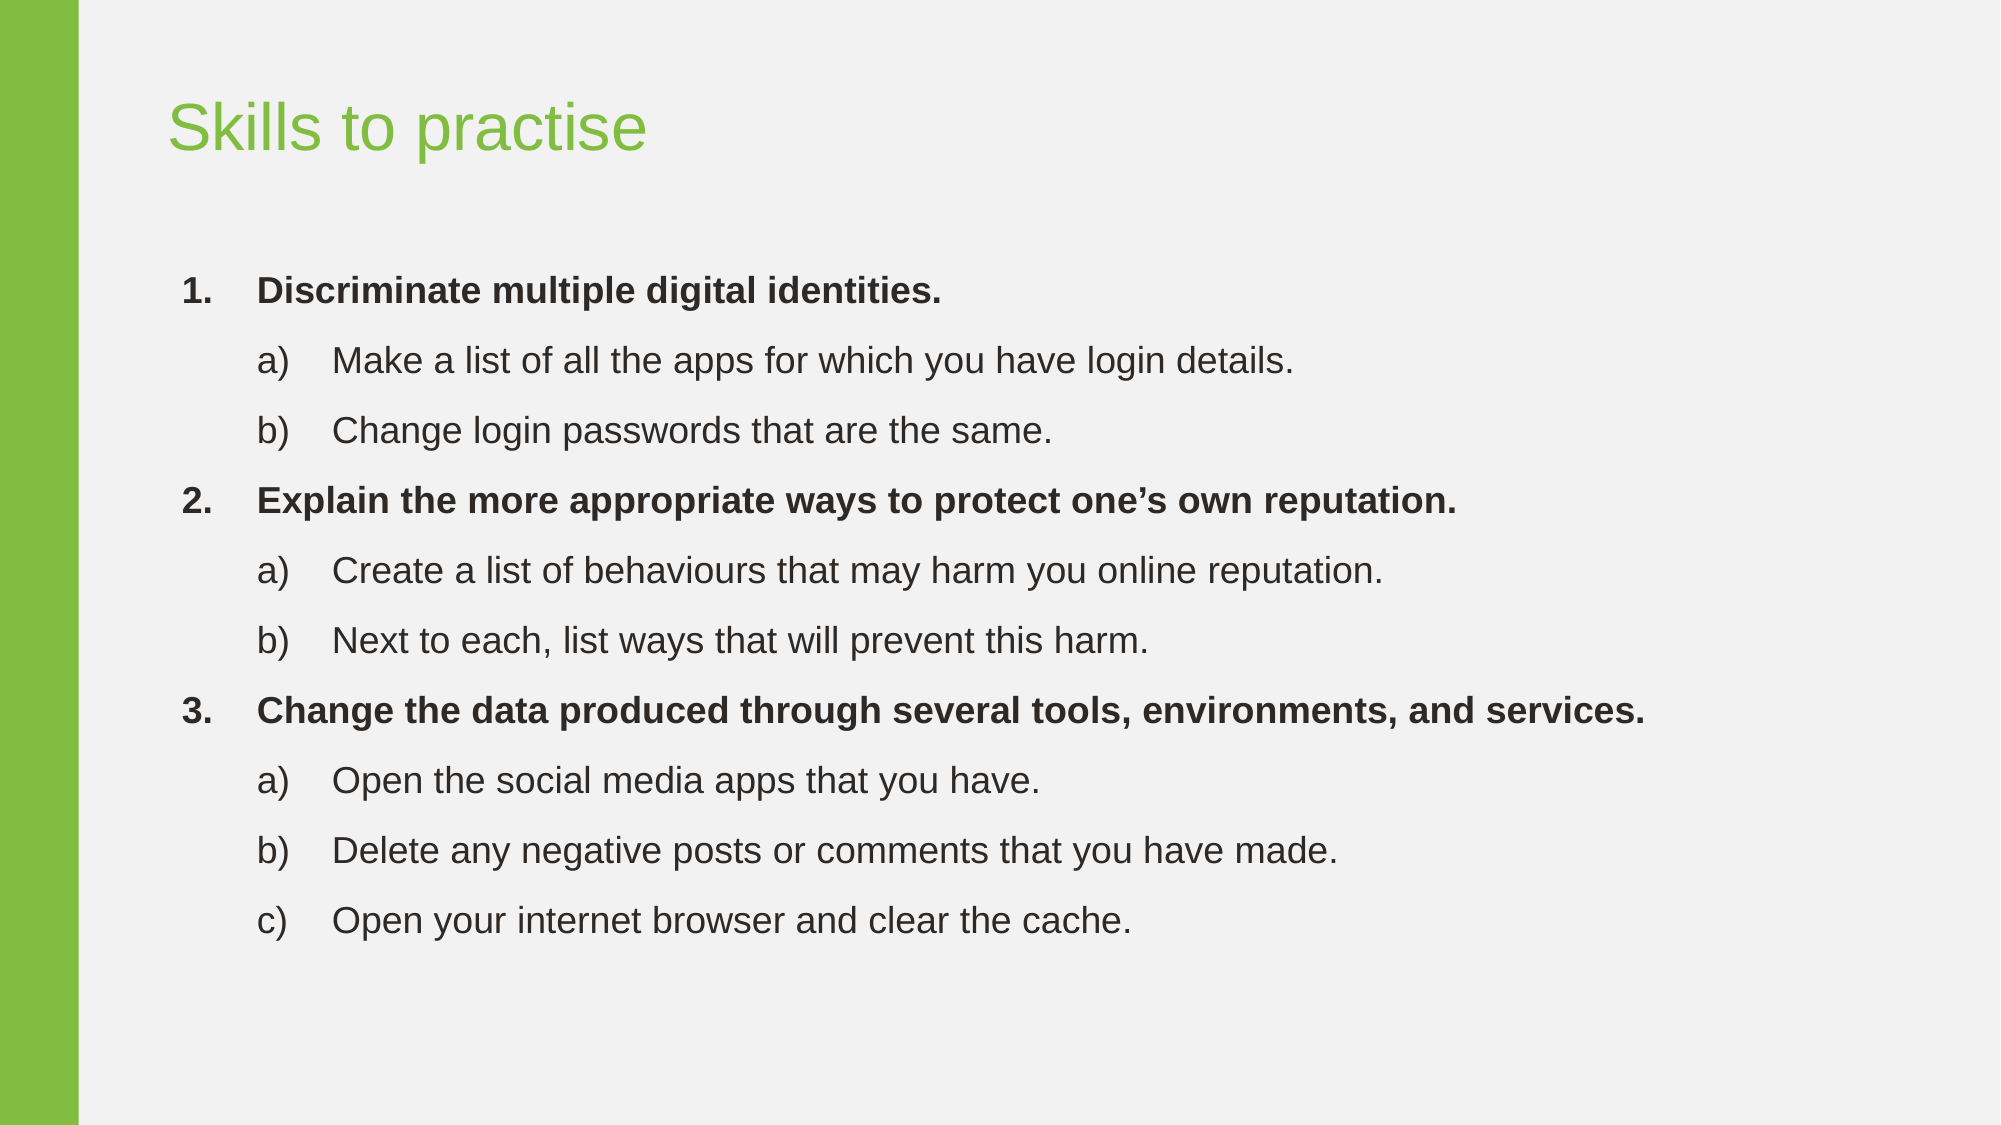

Skills to practise
Discriminate multiple digital identities.
Make a list of all the apps for which you have login details.
Change login passwords that are the same.
Explain the more appropriate ways to protect one’s own reputation.
Create a list of behaviours that may harm you online reputation.
Next to each, list ways that will prevent this harm.
Change the data produced through several tools, environments, and services.
Open the social media apps that you have.
Delete any negative posts or comments that you have made.
Open your internet browser and clear the cache.